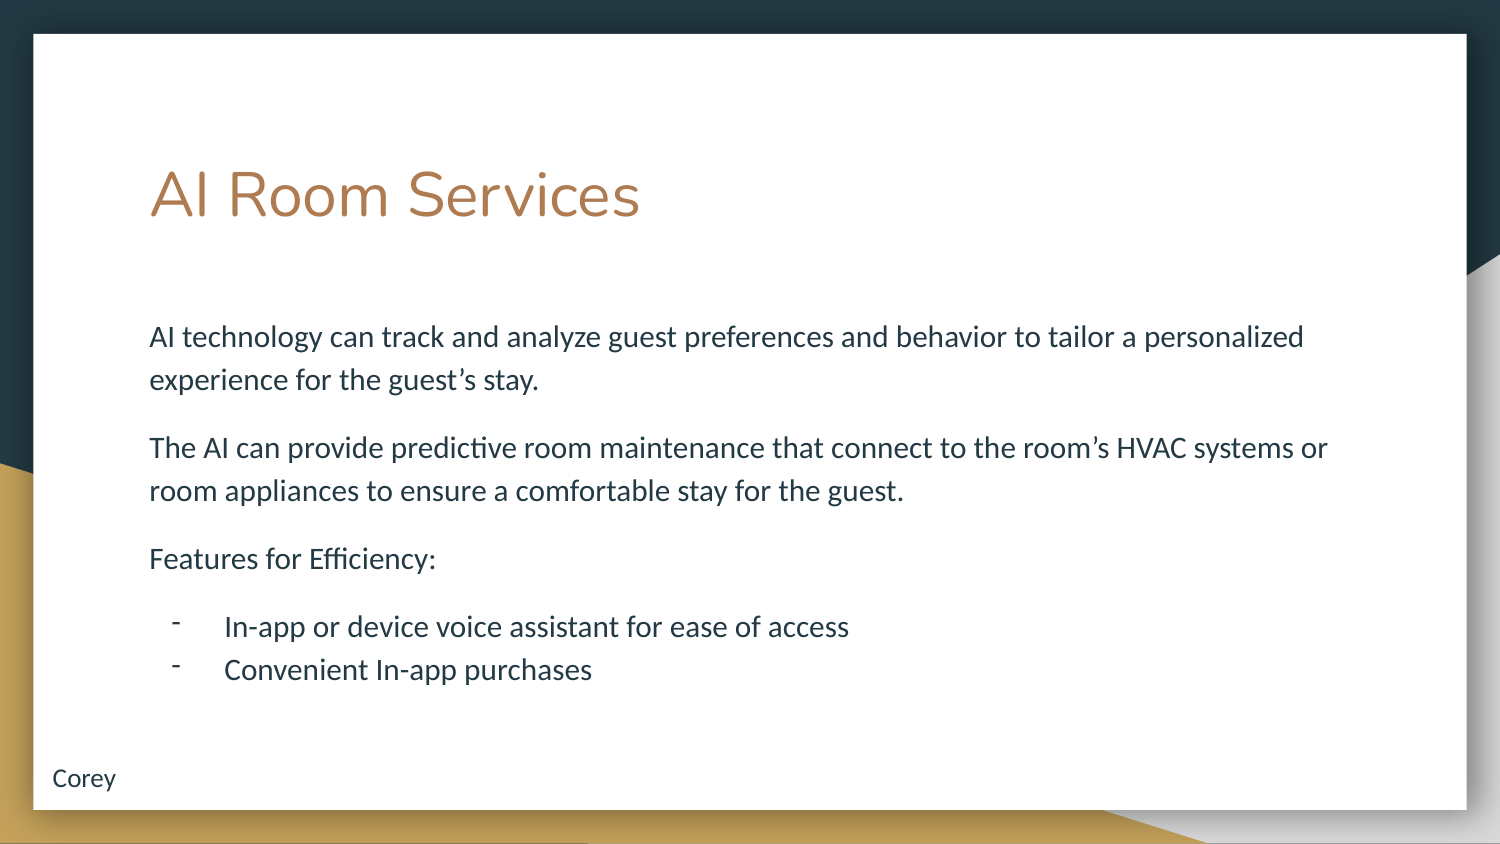

# AI Room Services
AI technology can track and analyze guest preferences and behavior to tailor a personalized experience for the guest’s stay.
The AI can provide predictive room maintenance that connect to the room’s HVAC systems or room appliances to ensure a comfortable stay for the guest.
Features for Efficiency:
In-app or device voice assistant for ease of access
Convenient In-app purchases

Corey